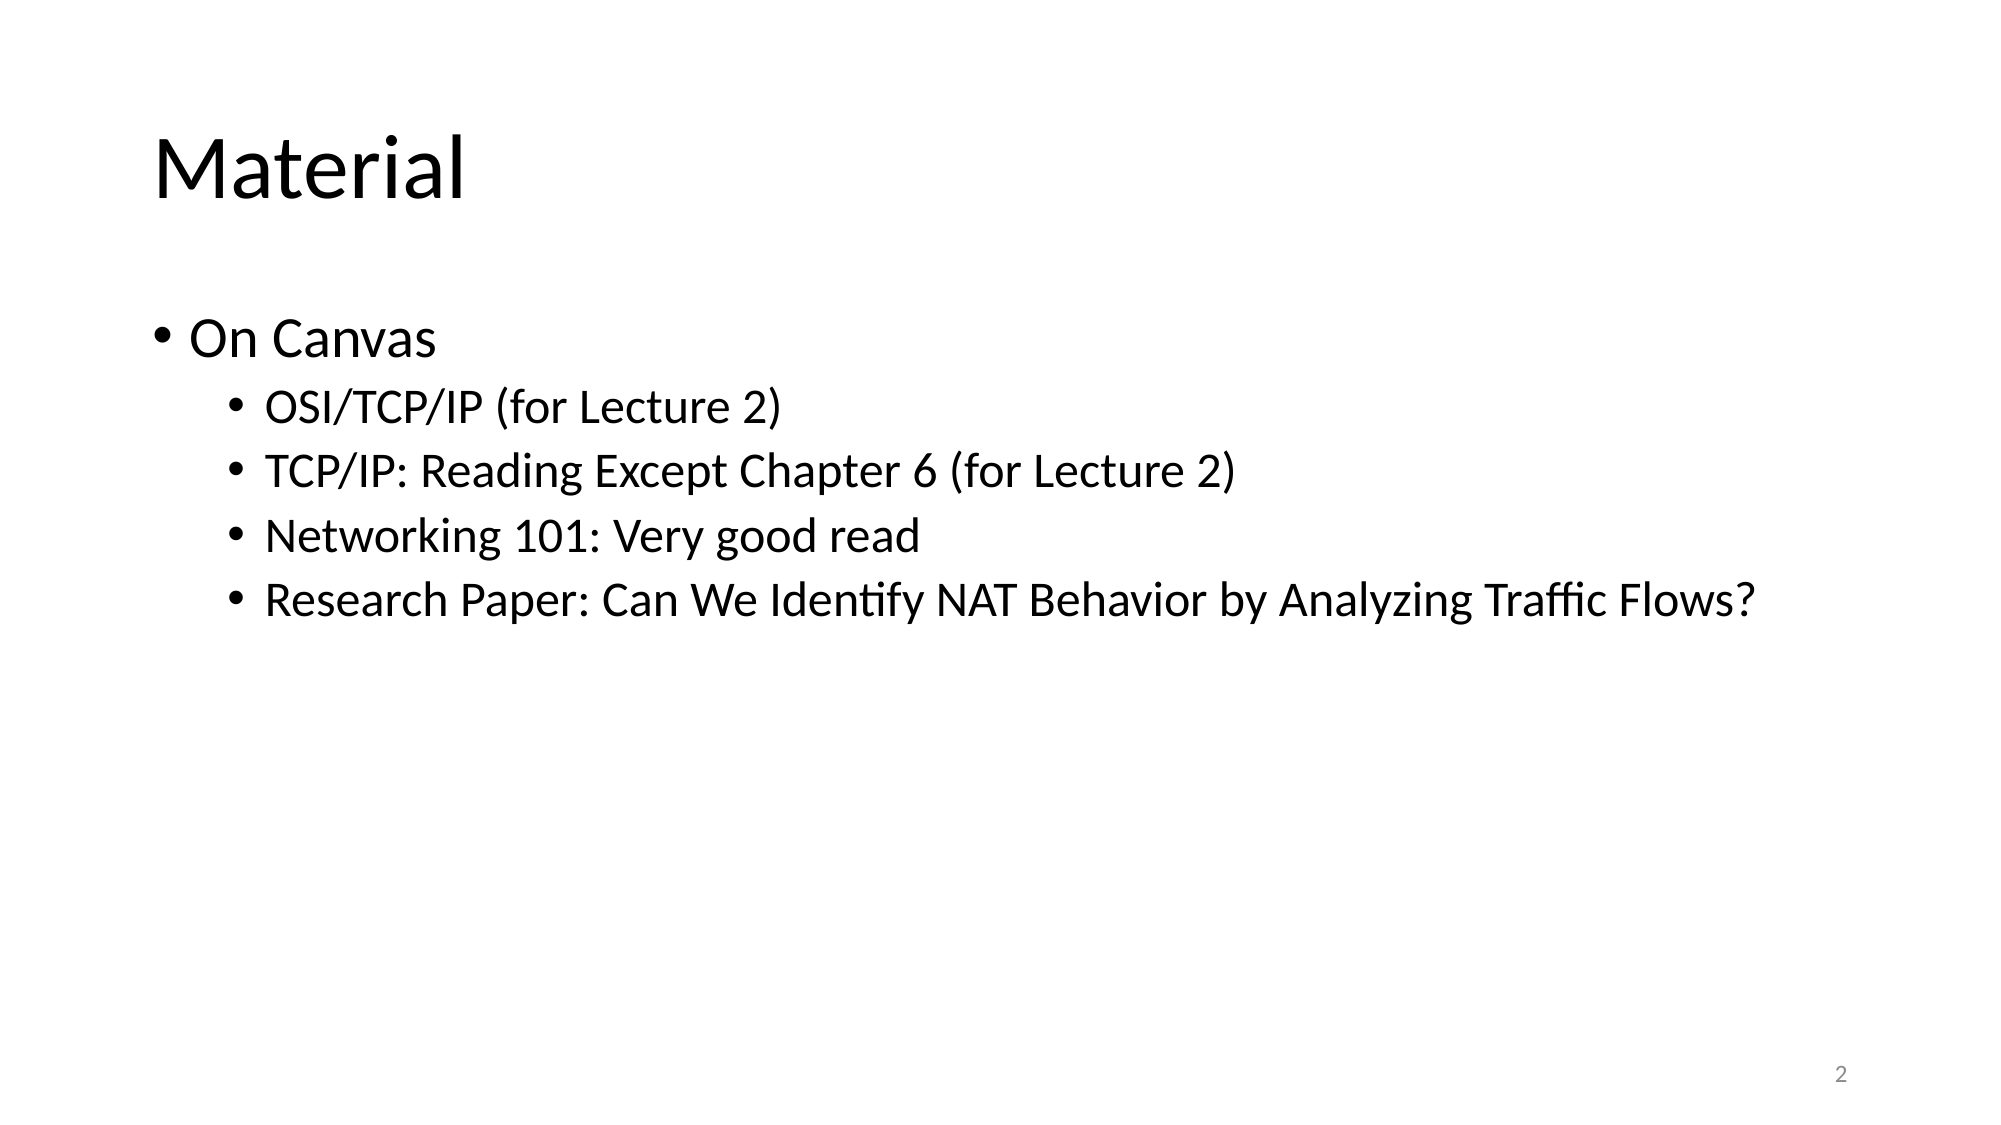

# Material
On Canvas
OSI/TCP/IP (for Lecture 2)
TCP/IP: Reading Except Chapter 6 (for Lecture 2)
Networking 101: Very good read
Research Paper: Can We Identify NAT Behavior by Analyzing Traffic Flows?

2